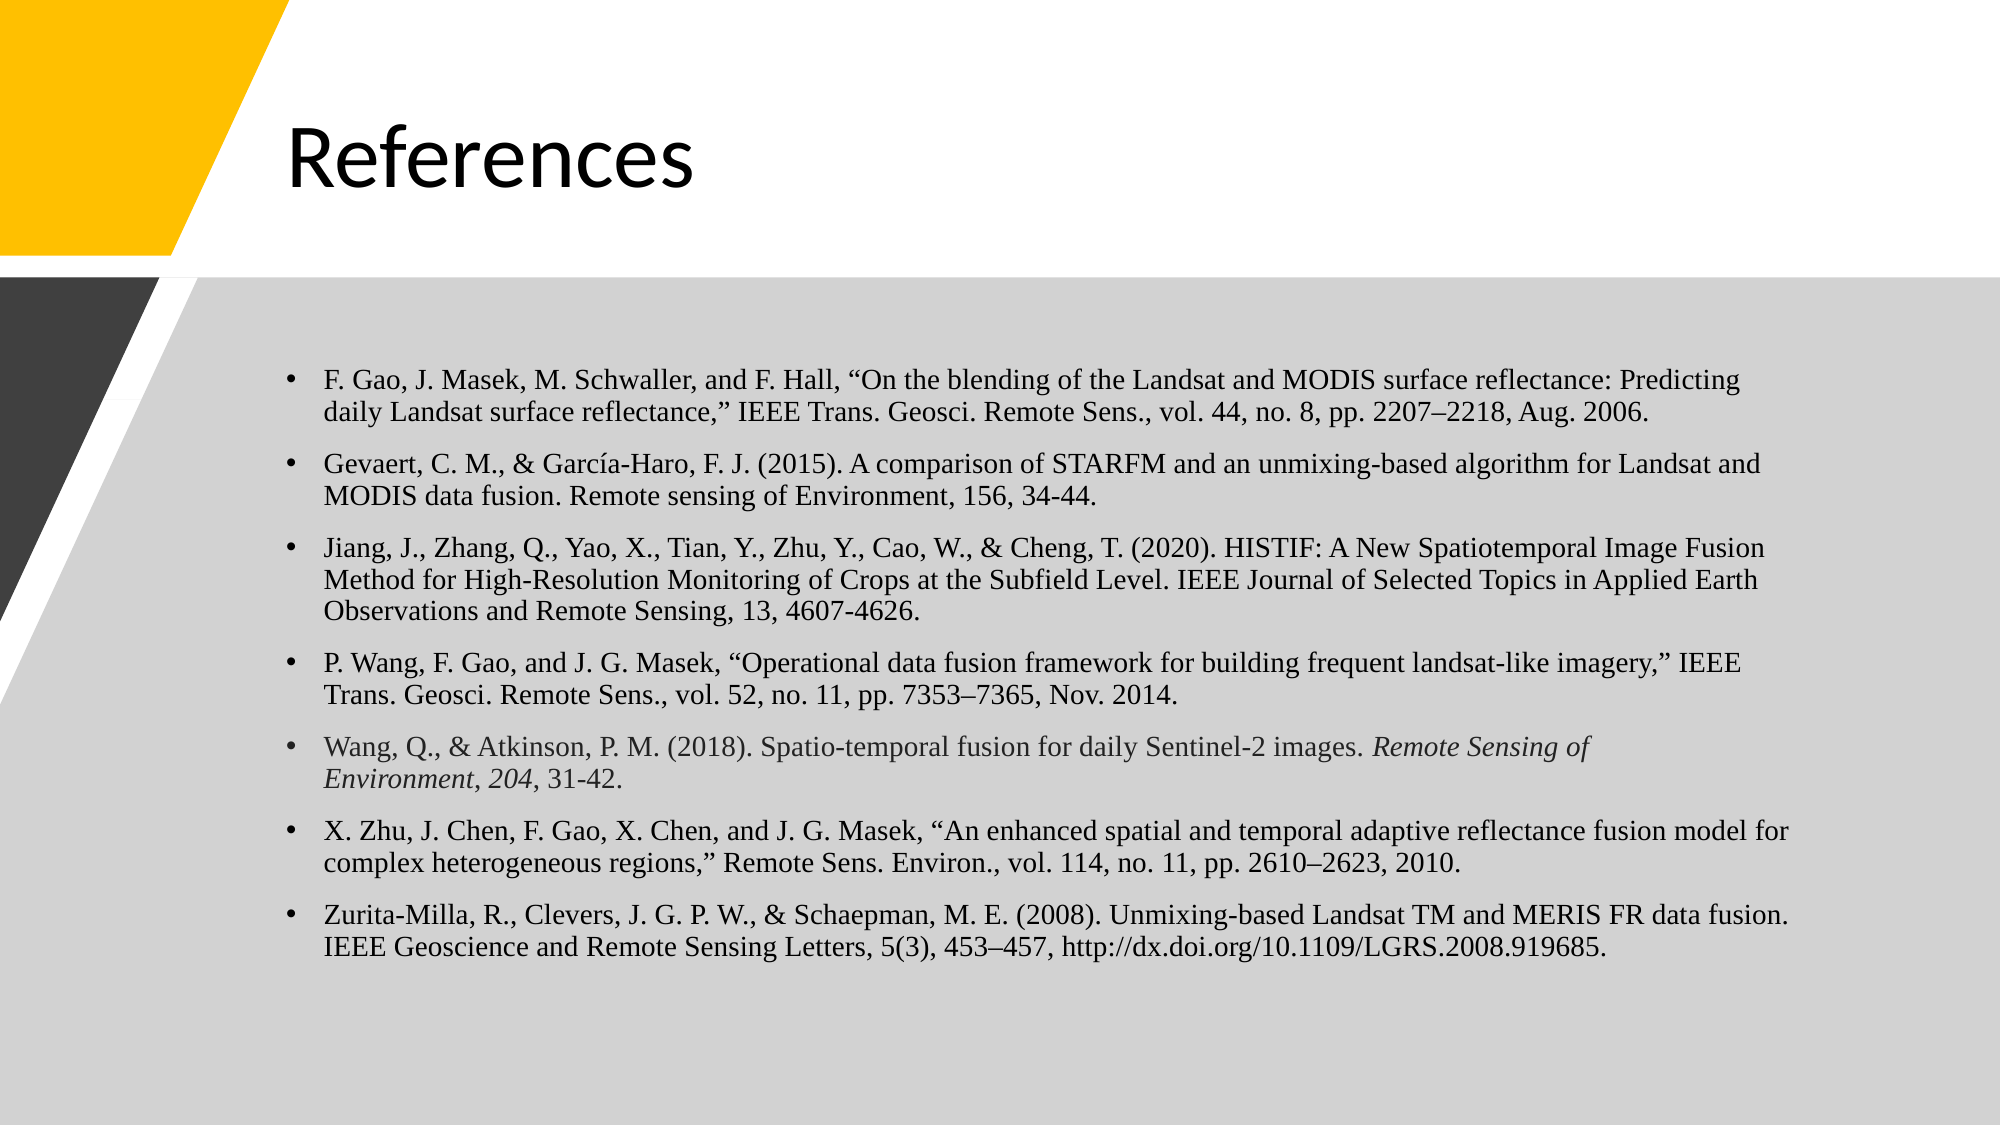

# References

F. Gao, J. Masek, M. Schwaller, and F. Hall, “On the blending of the Landsat and MODIS surface reflectance: Predicting daily Landsat surface reflectance,” IEEE Trans. Geosci. Remote Sens., vol. 44, no. 8, pp. 2207–2218, Aug. 2006.
Gevaert, C. M., & García-Haro, F. J. (2015). A comparison of STARFM and an unmixing-based algorithm for Landsat and MODIS data fusion. Remote sensing of Environment, 156, 34-44.
Jiang, J., Zhang, Q., Yao, X., Tian, Y., Zhu, Y., Cao, W., & Cheng, T. (2020). HISTIF: A New Spatiotemporal Image Fusion Method for High-Resolution Monitoring of Crops at the Subfield Level. IEEE Journal of Selected Topics in Applied Earth Observations and Remote Sensing, 13, 4607-4626.
P. Wang, F. Gao, and J. G. Masek, “Operational data fusion framework for building frequent landsat-like imagery,” IEEE Trans. Geosci. Remote Sens., vol. 52, no. 11, pp. 7353–7365, Nov. 2014.
Wang, Q., & Atkinson, P. M. (2018). Spatio-temporal fusion for daily Sentinel-2 images. Remote Sensing of Environment, 204, 31-42.
X. Zhu, J. Chen, F. Gao, X. Chen, and J. G. Masek, “An enhanced spatial and temporal adaptive reflectance fusion model for complex heterogeneous regions,” Remote Sens. Environ., vol. 114, no. 11, pp. 2610–2623, 2010.
Zurita-Milla, R., Clevers, J. G. P. W., & Schaepman, M. E. (2008). Unmixing-based Landsat TM and MERIS FR data fusion. IEEE Geoscience and Remote Sensing Letters, 5(3), 453–457, http://dx.doi.org/10.1109/LGRS.2008.919685.